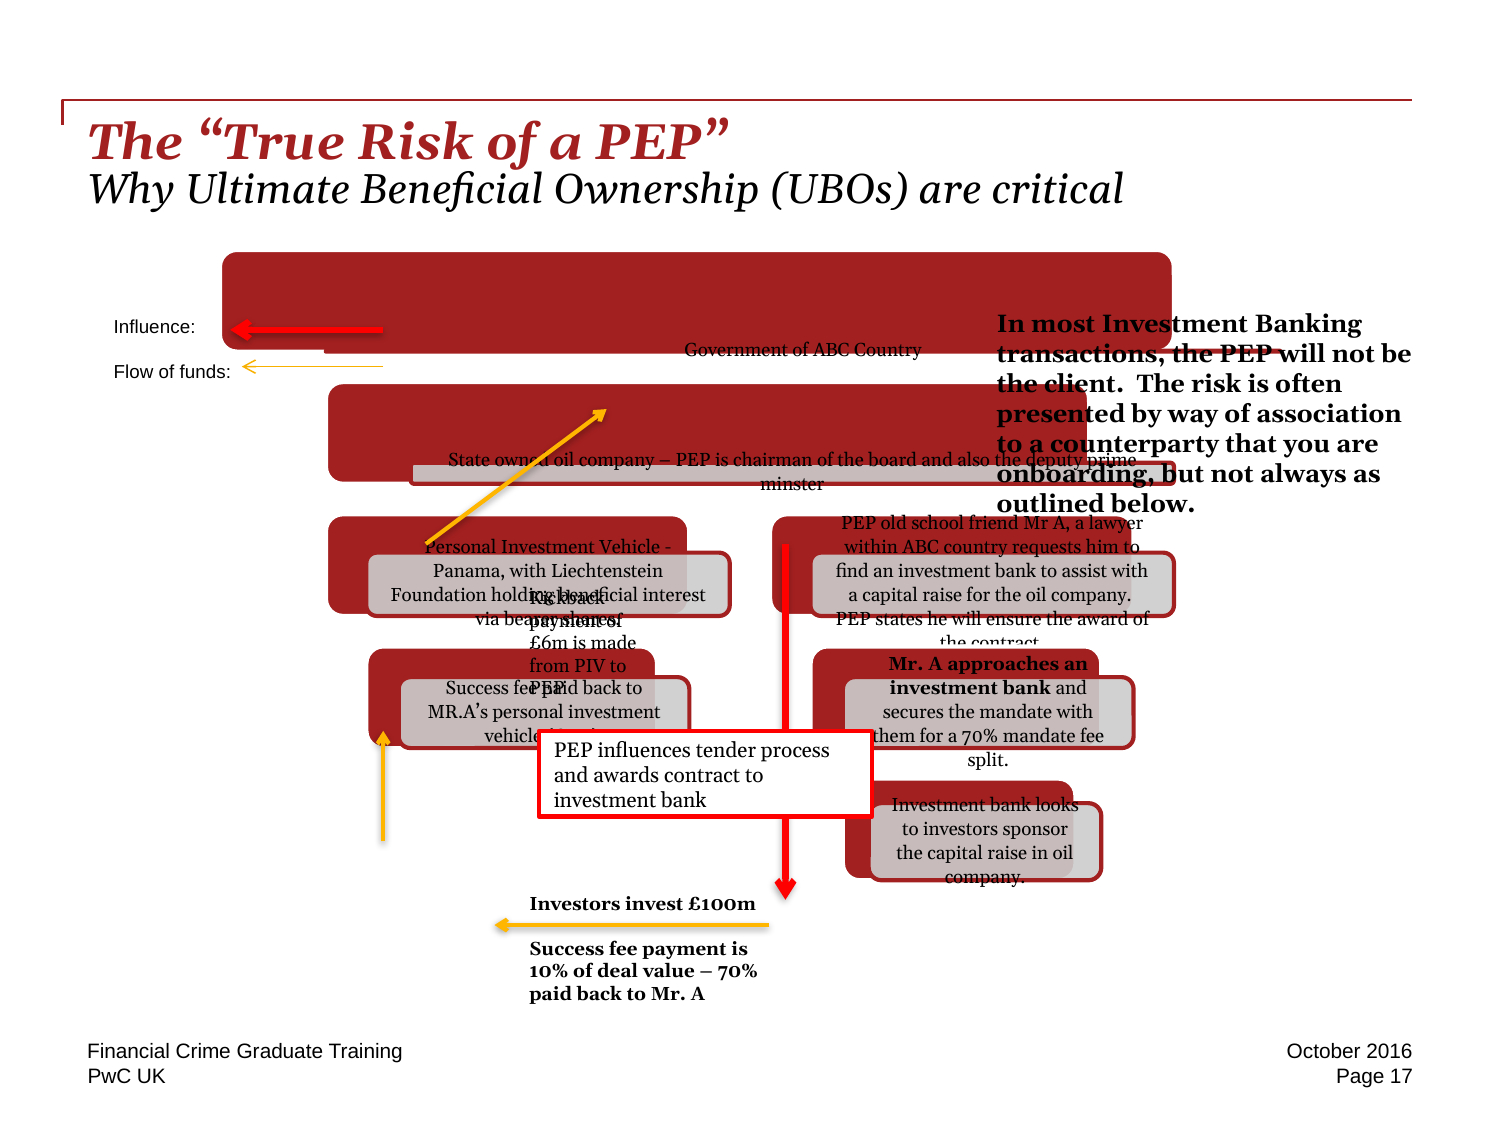

# The “True Risk of a PEP” Why Ultimate Beneficial Ownership (UBOs) are critical
Government of ABC Country
PEP old school friend Mr A, a lawyer within ABC country requests him to find an investment bank to assist with a capital raise for the oil company.  PEP states he will ensure the award of the contract.
Investment bank looks to investors sponsor the capital raise in oil company.
In most Investment Banking transactions, the PEP will not be the client.  The risk is often presented by way of association to a counterparty that you are onboarding, but not always as outlined below.
Influence:

Flow of funds:

Kickback payment of £6m is made from PIV to PEP
PEP influences tender process and awards contract to investment bank

Investors invest £100m

Success fee payment is 10% of deal value – 70% paid back to Mr. A
Financial Crime Graduate Training
October 2016
Page 17